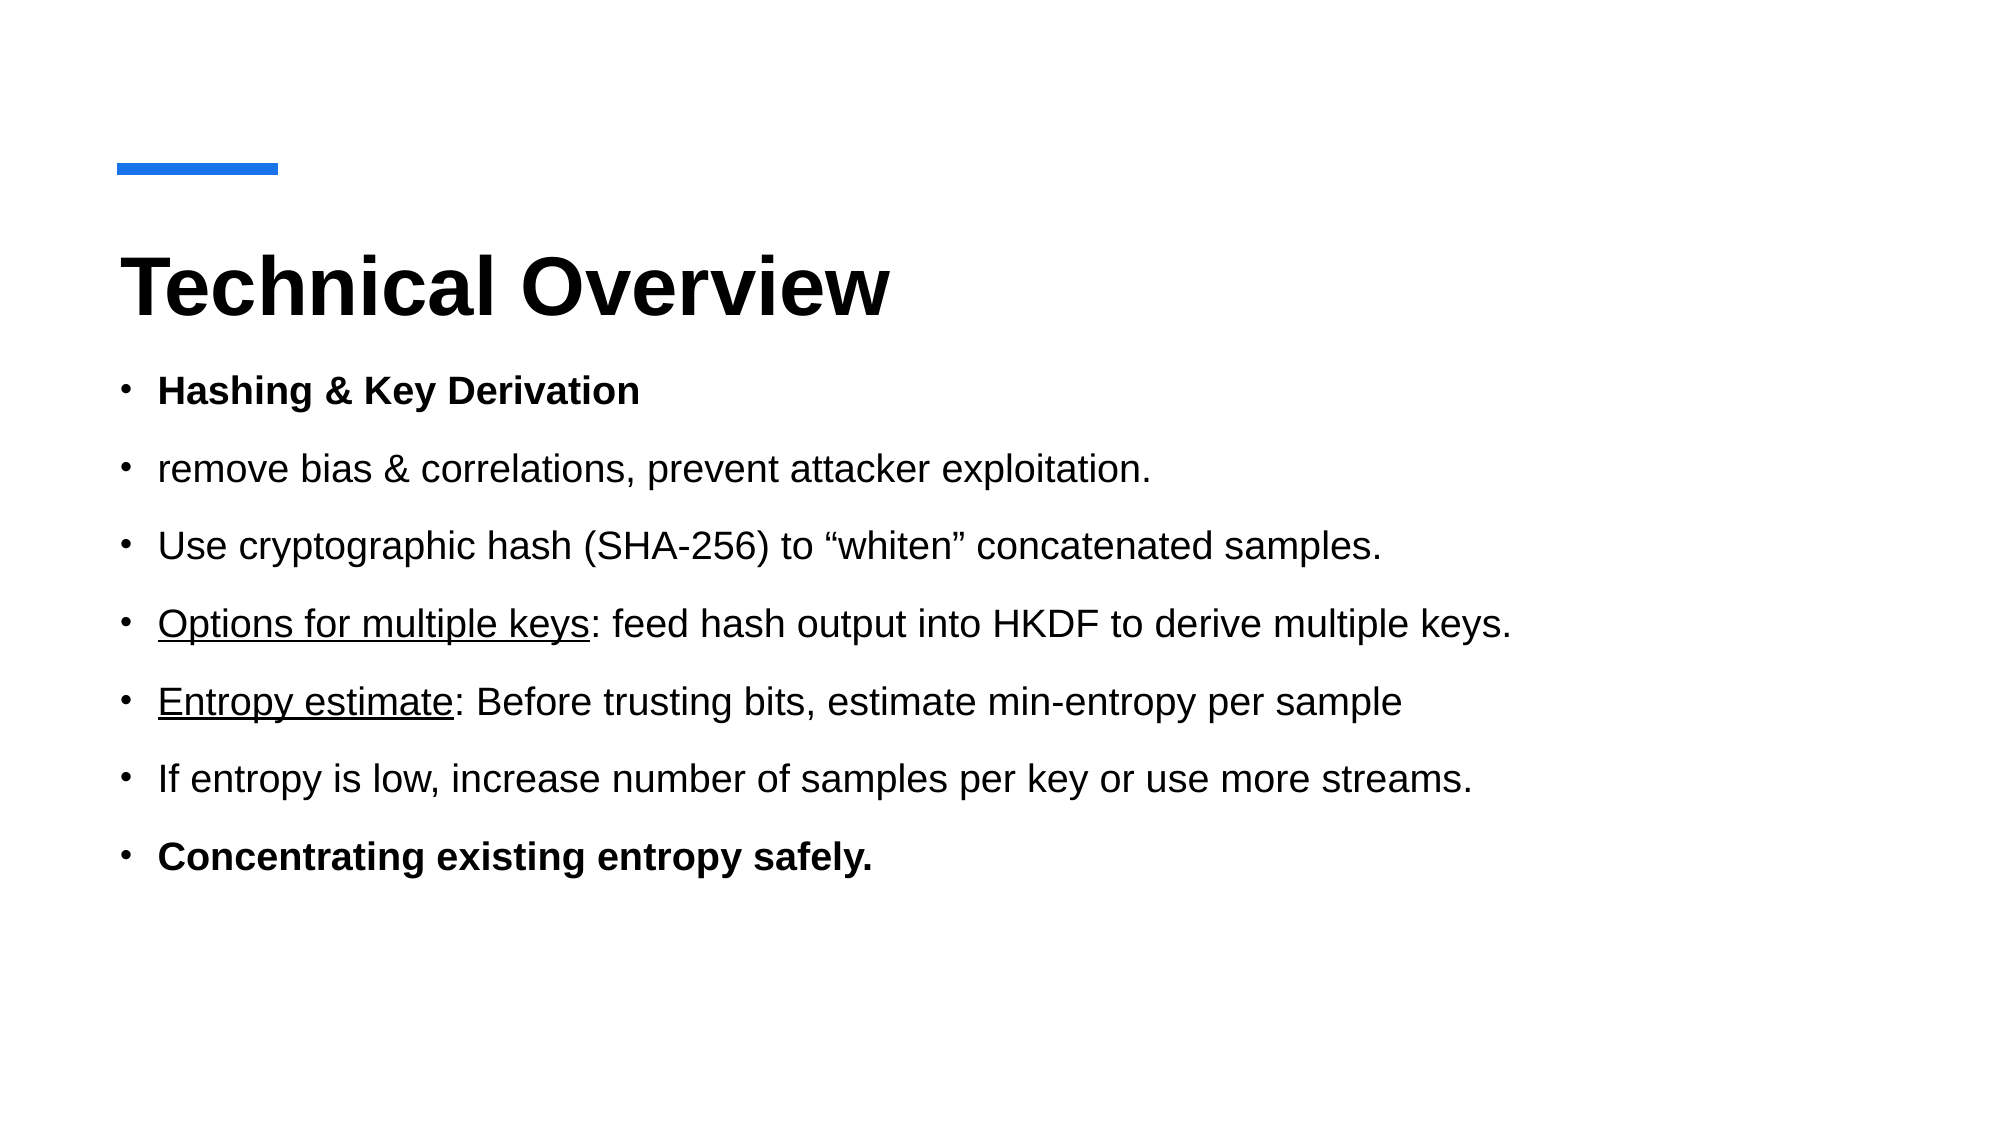

# Technical Overview
Hashing & Key Derivation
remove bias & correlations, prevent attacker exploitation.
Use cryptographic hash (SHA-256) to “whiten” concatenated samples.
Options for multiple keys: feed hash output into HKDF to derive multiple keys.
Entropy estimate: Before trusting bits, estimate min-entropy per sample
If entropy is low, increase number of samples per key or use more streams.
Concentrating existing entropy safely.